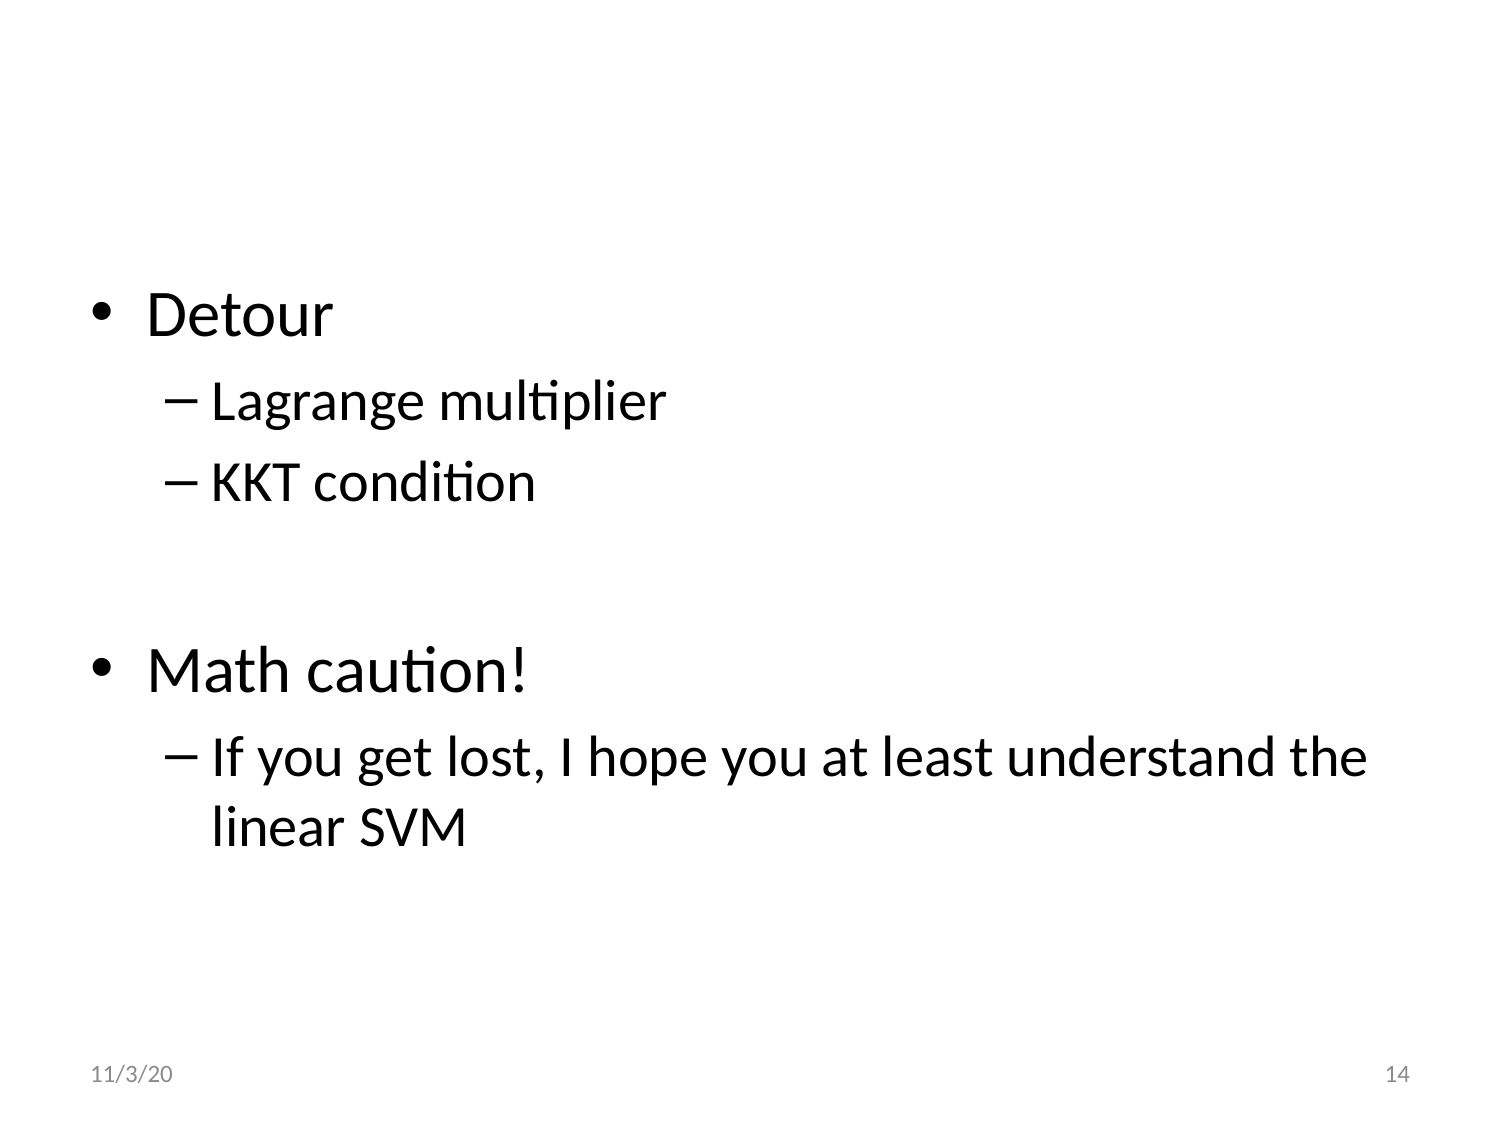

#
Detour
Lagrange multiplier
KKT condition

Math caution!
If you get lost, I hope you at least understand the linear SVM
11/3/20
14